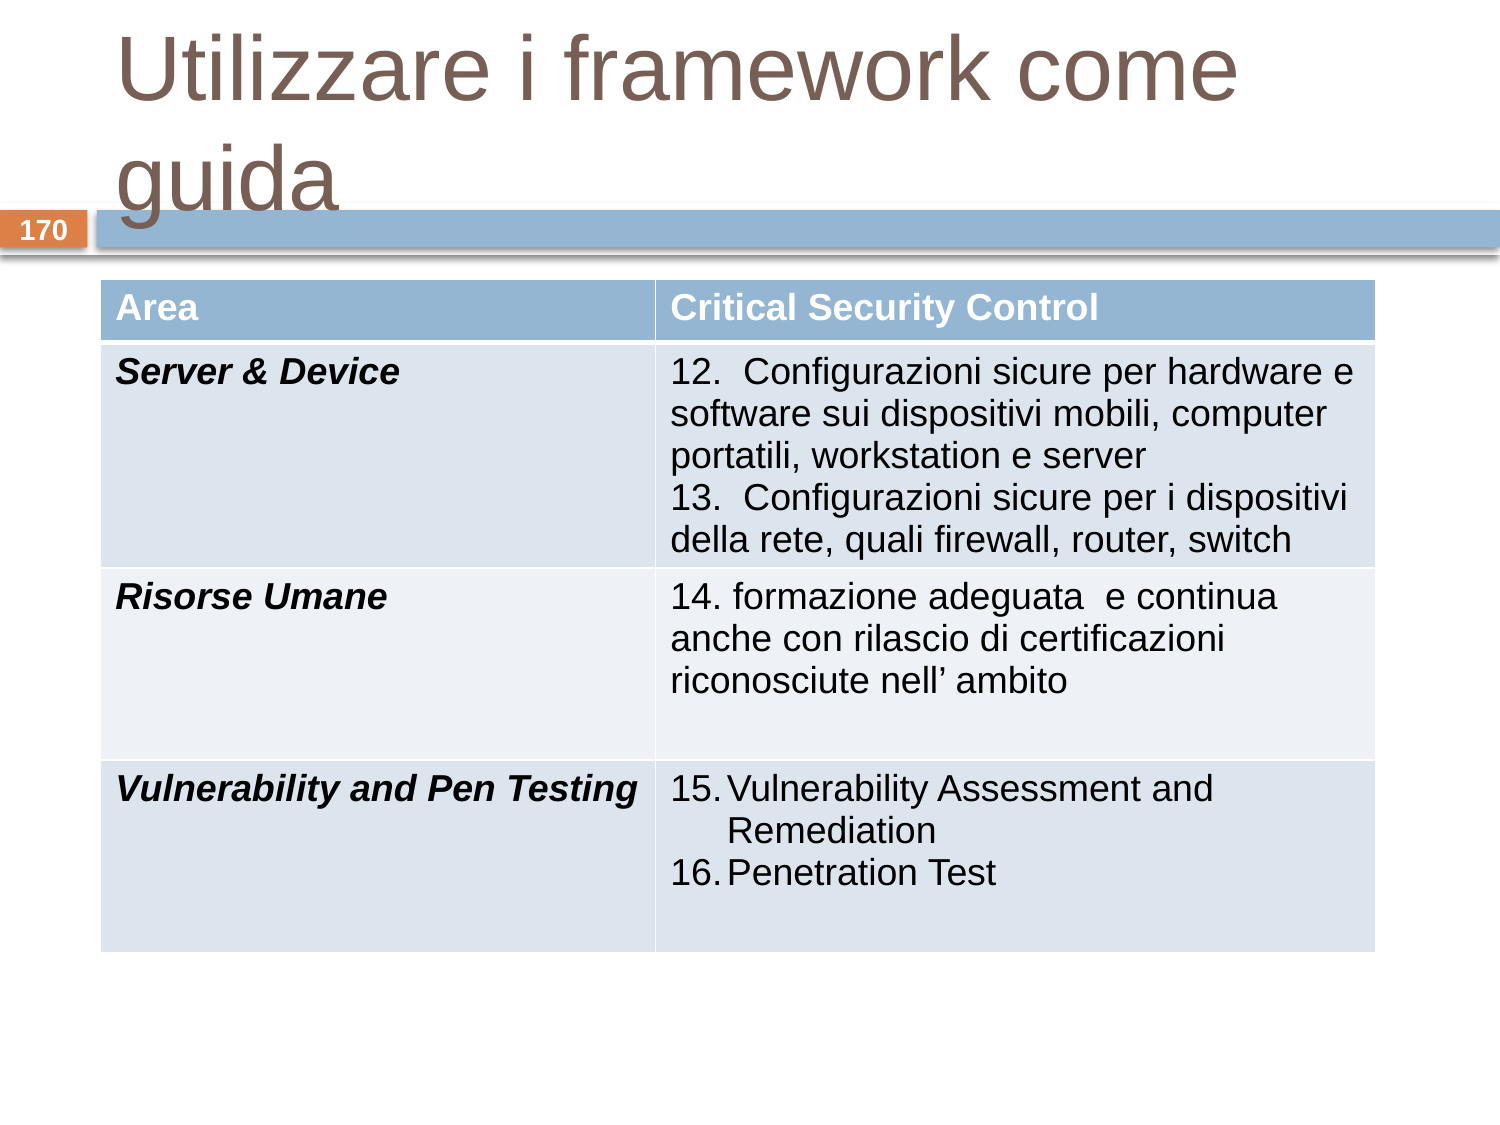

# Utilizzare i framework come guida
170

| Area | Critical Security Control |
| --- | --- |
| Server & Device | 12. Configurazioni sicure per hardware e software sui dispositivi mobili, computer portatili, workstation e server 13. Configurazioni sicure per i dispositivi della rete, quali firewall, router, switch |
| Risorse Umane | 14. formazione adeguata e continua anche con rilascio di certificazioni riconosciute nell’ ambito |
| Vulnerability and Pen Testing | Vulnerability Assessment and Remediation Penetration Test |